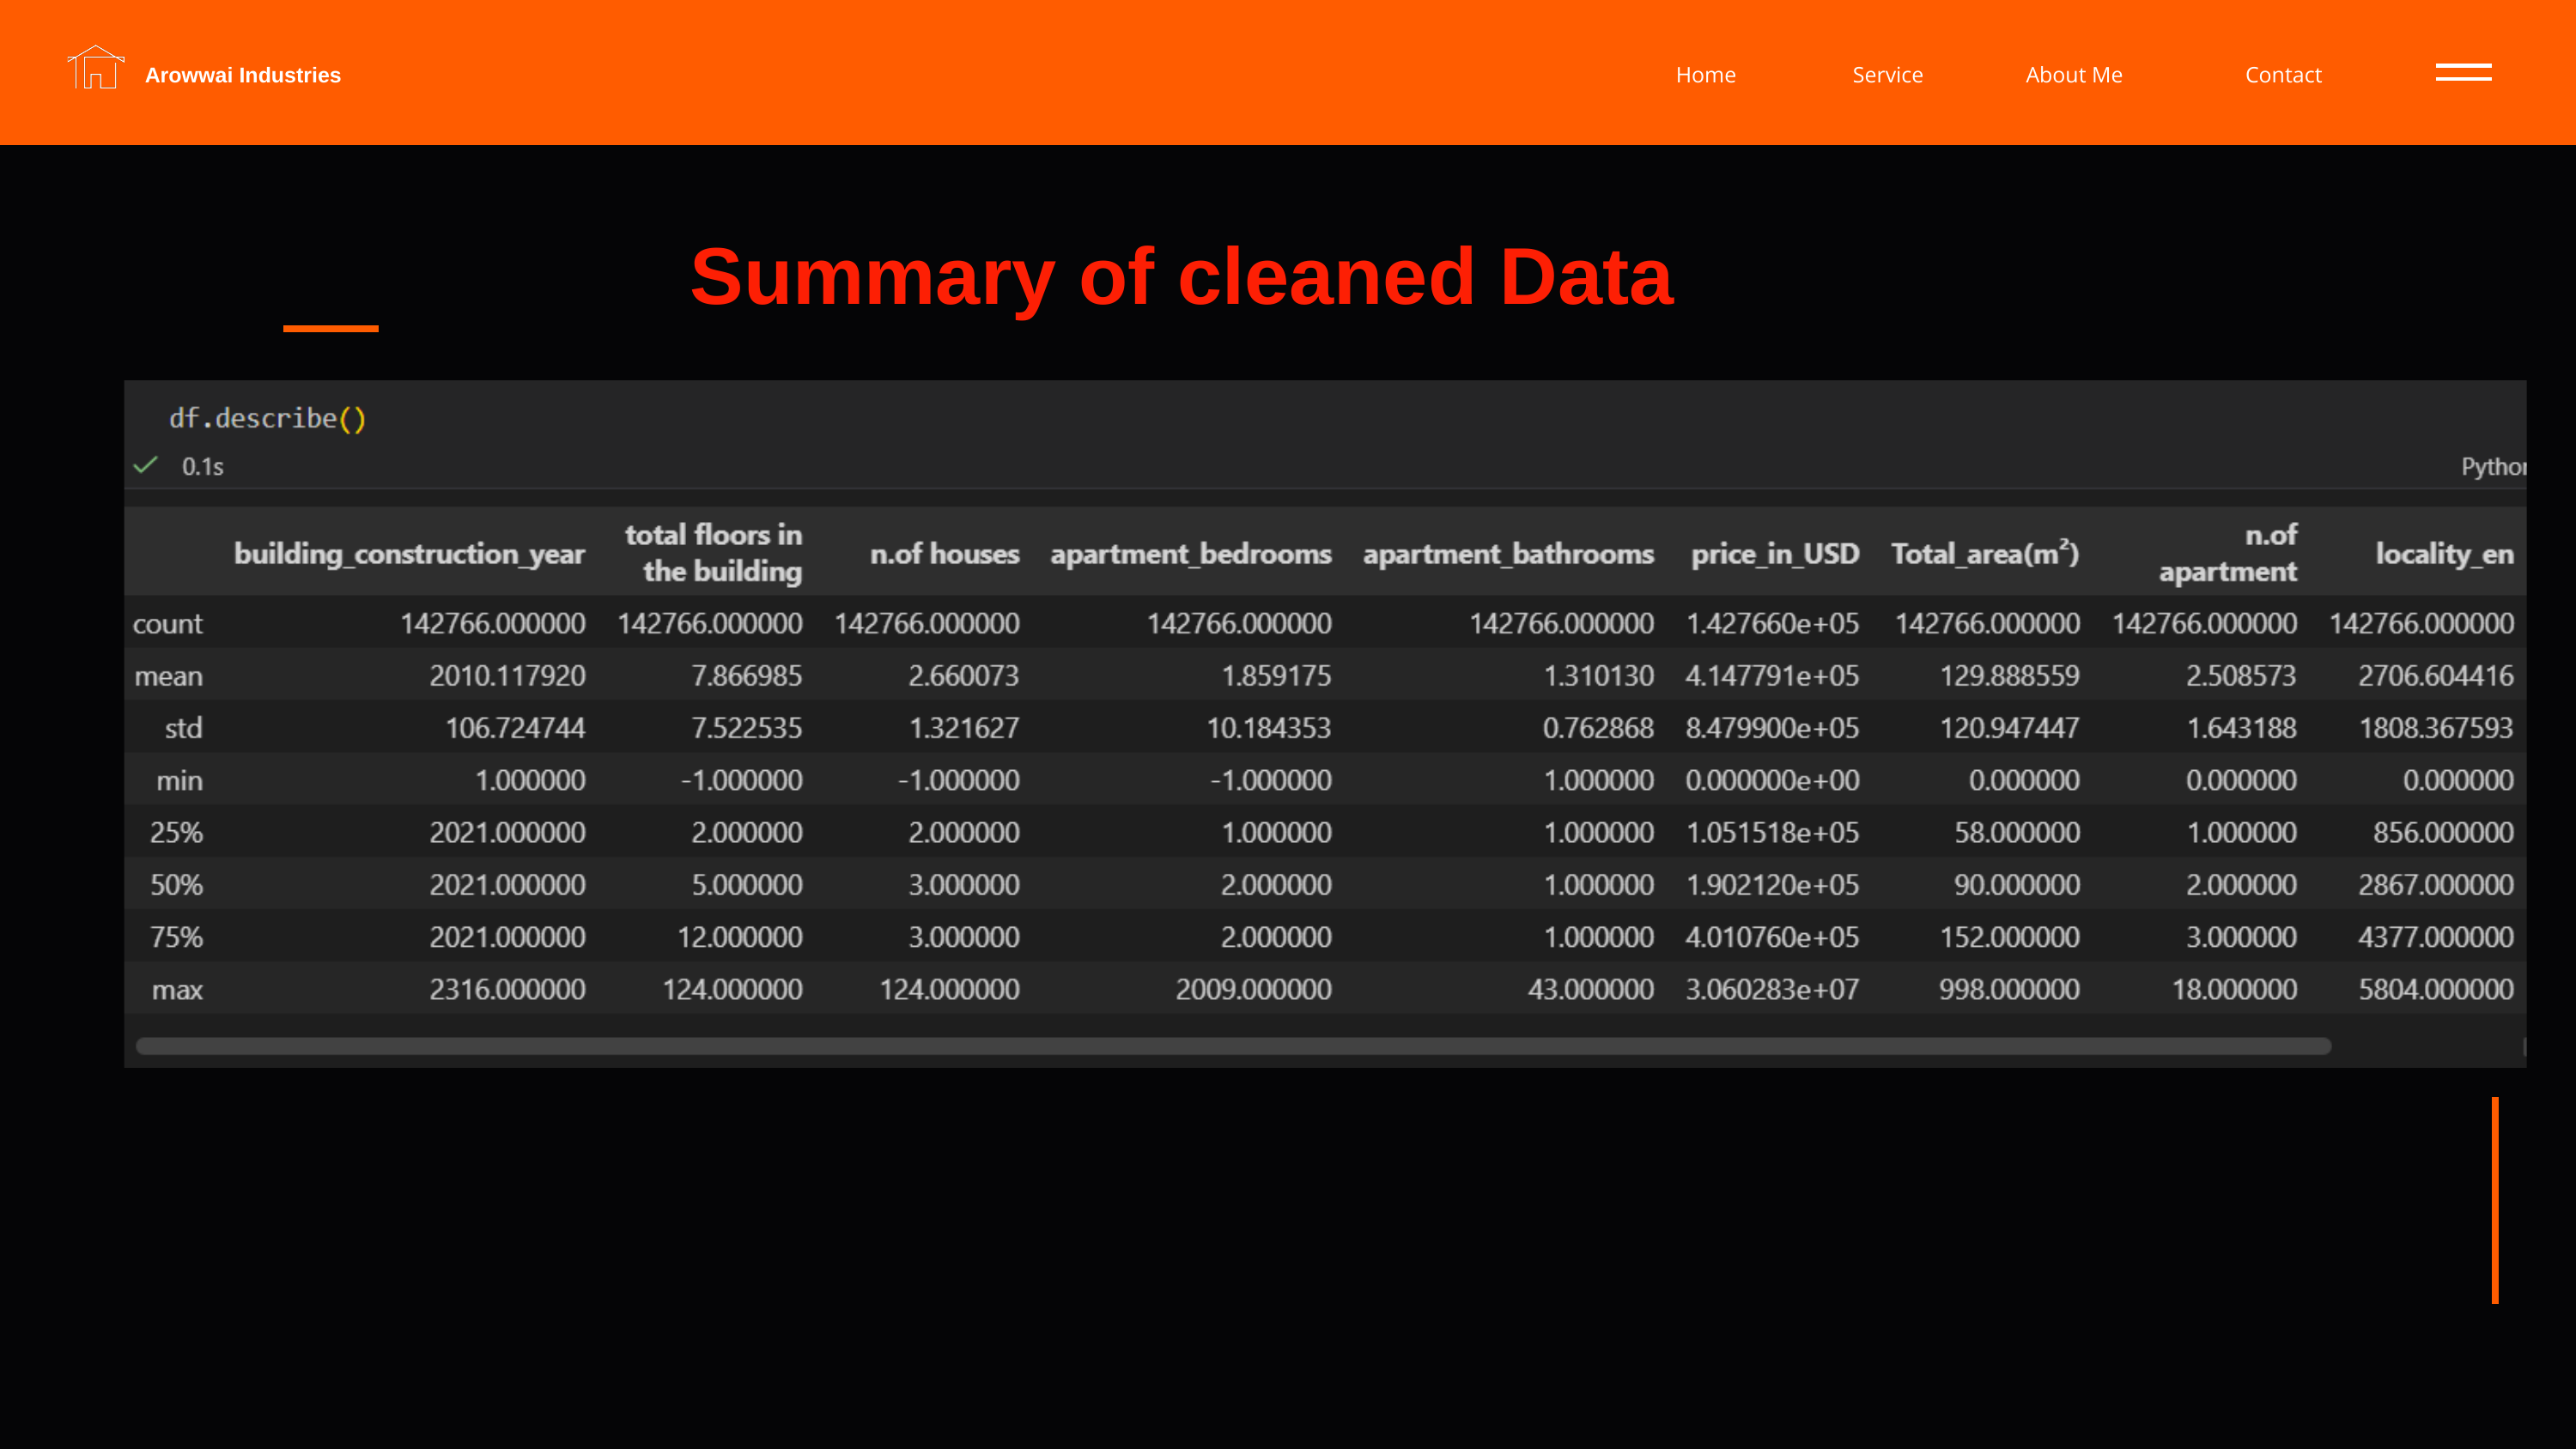

Arowwai Industries
Home
Service
About Me
Contact

Summary of cleaned Data